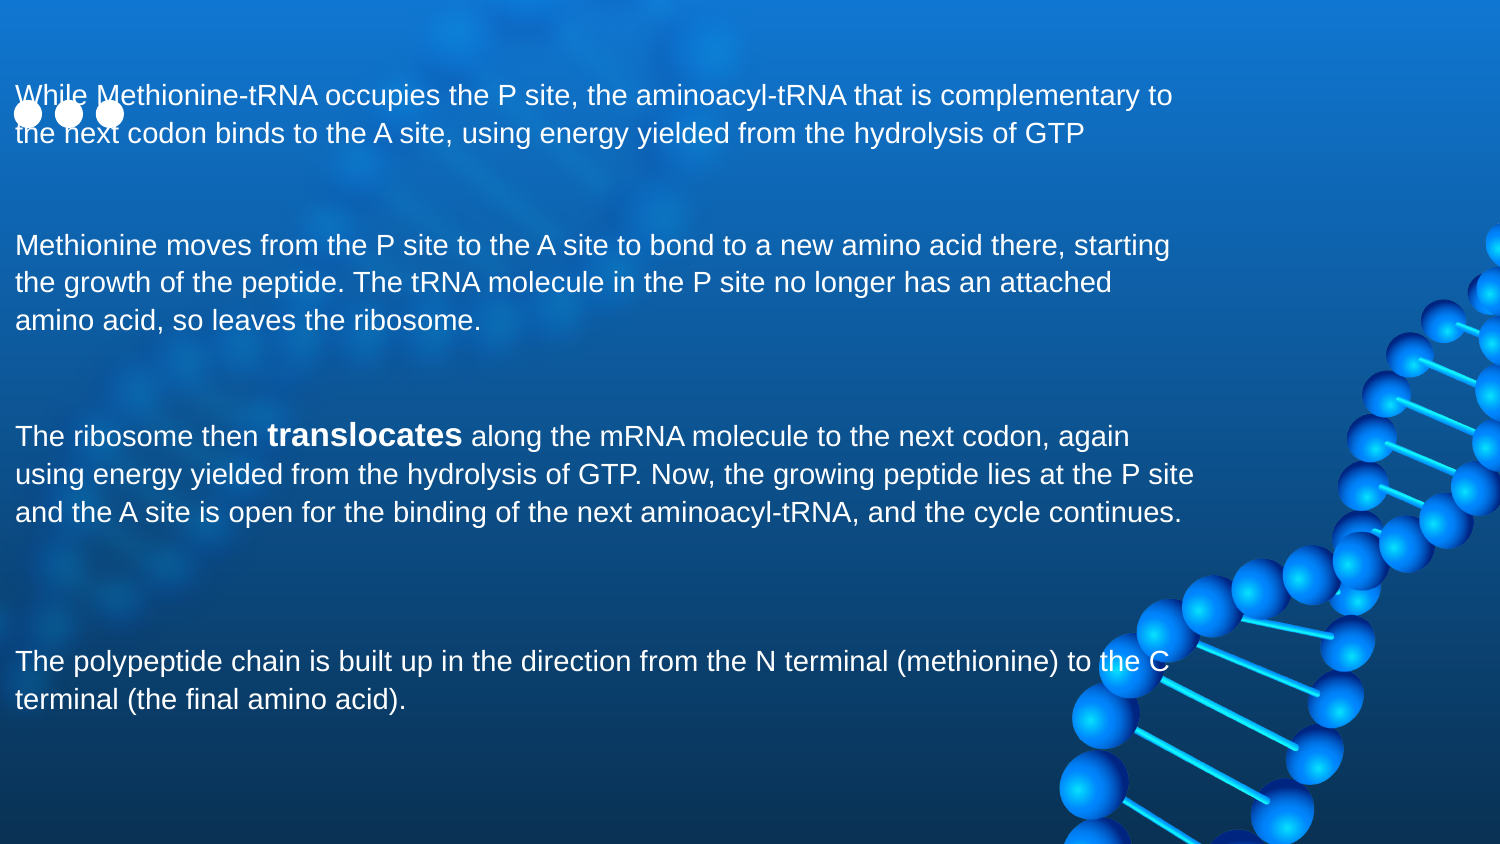

# While Methionine-tRNA occupies the P site, the aminoacyl-tRNA that is complementary to the next codon binds to the A site, using energy yielded from the hydrolysis of GTP Methionine moves from the P site to the A site to bond to a new amino acid there, starting the growth of the peptide. The tRNA molecule in the P site no longer has an attached amino acid, so leaves the ribosome. The ribosome then translocates along the mRNA molecule to the next codon, again using energy yielded from the hydrolysis of GTP. Now, the growing peptide lies at the P site and the A site is open for the binding of the next aminoacyl-tRNA, and the cycle continues. The polypeptide chain is built up in the direction from the N terminal (methionine) to the C terminal (the final amino acid).